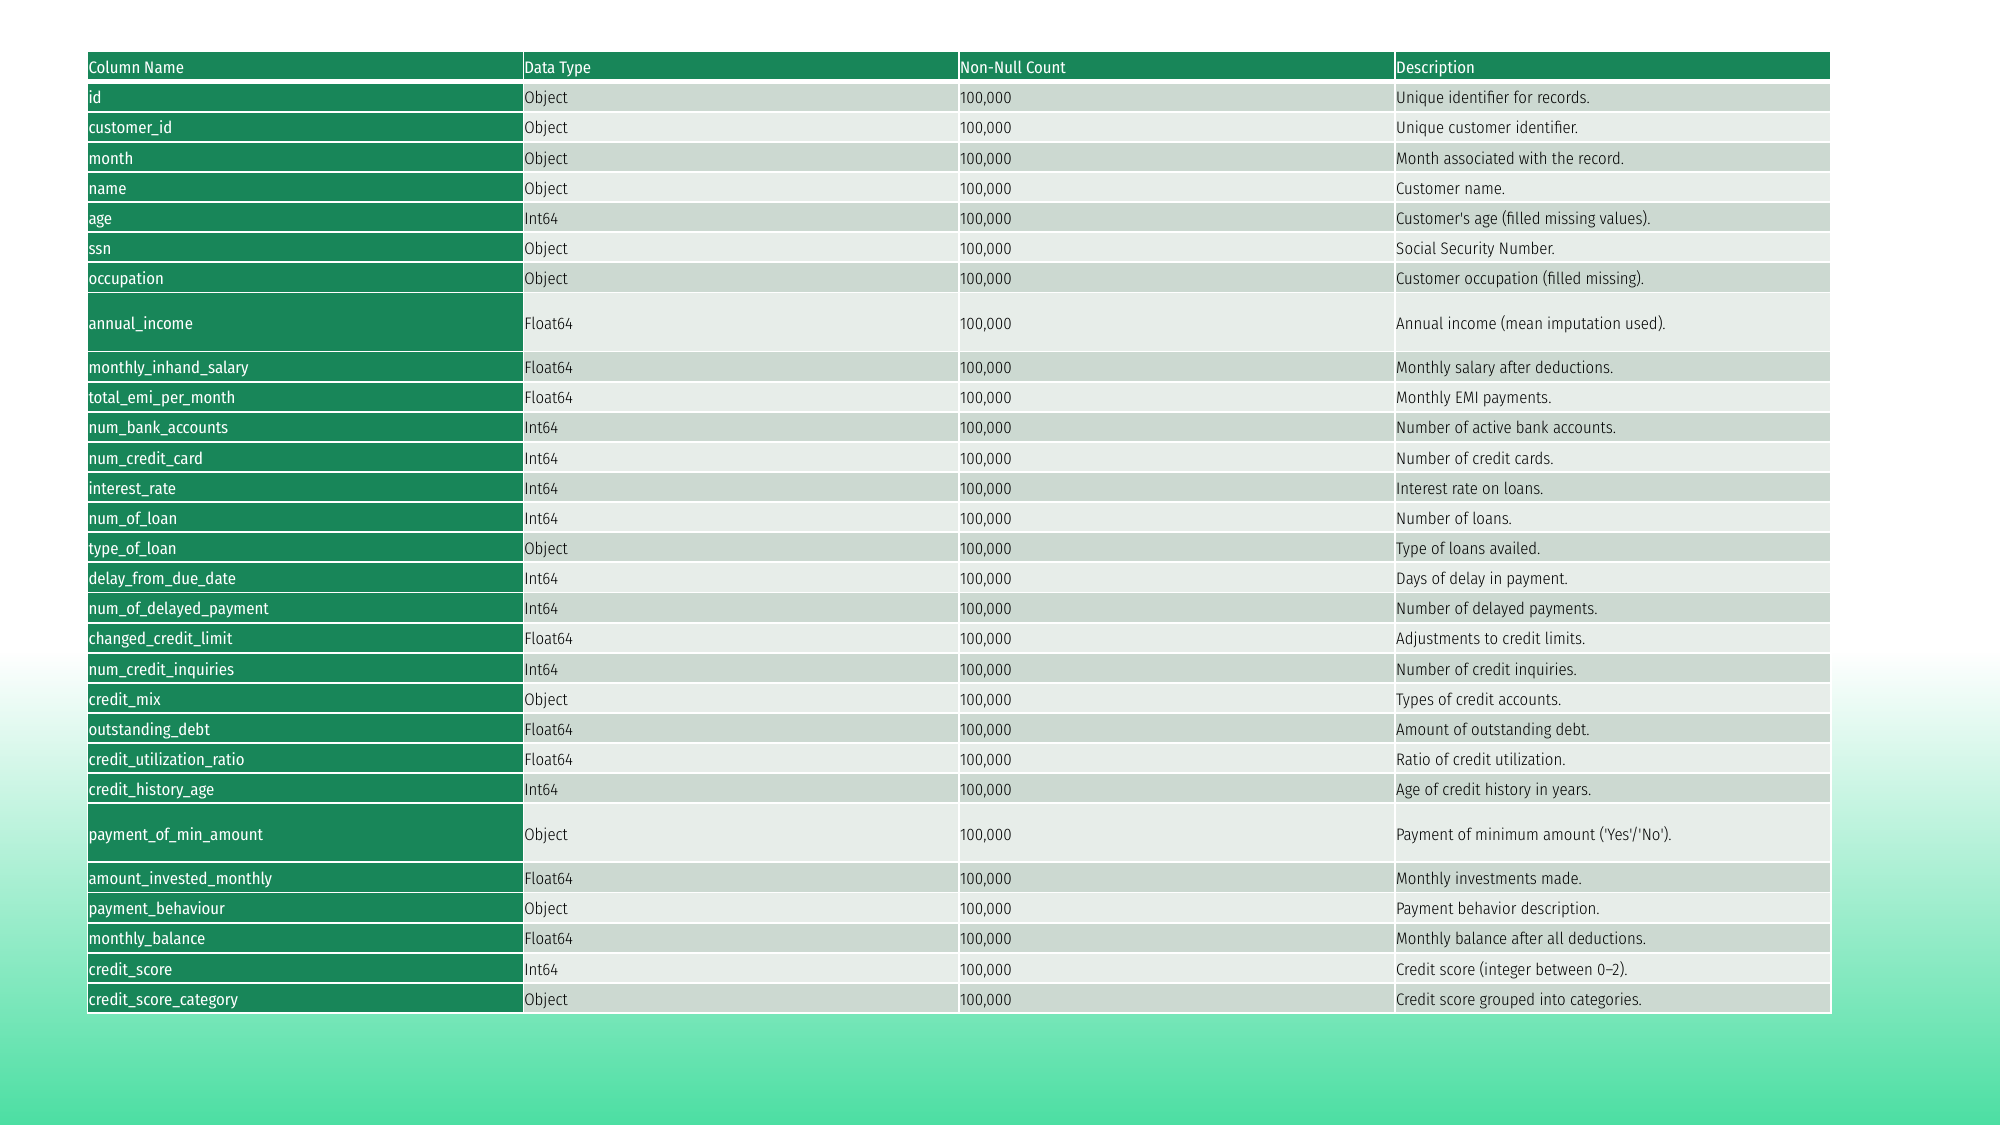

| Column Name | Data Type | Non-Null Count | Description |
| --- | --- | --- | --- |
| id | Object | 100,000 | Unique identifier for records. |
| customer\_id | Object | 100,000 | Unique customer identifier. |
| month | Object | 100,000 | Month associated with the record. |
| name | Object | 100,000 | Customer name. |
| age | Int64 | 100,000 | Customer's age (filled missing values). |
| ssn | Object | 100,000 | Social Security Number. |
| occupation | Object | 100,000 | Customer occupation (filled missing). |
| annual\_income | Float64 | 100,000 | Annual income (mean imputation used). |
| monthly\_inhand\_salary | Float64 | 100,000 | Monthly salary after deductions. |
| total\_emi\_per\_month | Float64 | 100,000 | Monthly EMI payments. |
| num\_bank\_accounts | Int64 | 100,000 | Number of active bank accounts. |
| num\_credit\_card | Int64 | 100,000 | Number of credit cards. |
| interest\_rate | Int64 | 100,000 | Interest rate on loans. |
| num\_of\_loan | Int64 | 100,000 | Number of loans. |
| type\_of\_loan | Object | 100,000 | Type of loans availed. |
| delay\_from\_due\_date | Int64 | 100,000 | Days of delay in payment. |
| num\_of\_delayed\_payment | Int64 | 100,000 | Number of delayed payments. |
| changed\_credit\_limit | Float64 | 100,000 | Adjustments to credit limits. |
| num\_credit\_inquiries | Int64 | 100,000 | Number of credit inquiries. |
| credit\_mix | Object | 100,000 | Types of credit accounts. |
| outstanding\_debt | Float64 | 100,000 | Amount of outstanding debt. |
| credit\_utilization\_ratio | Float64 | 100,000 | Ratio of credit utilization. |
| credit\_history\_age | Int64 | 100,000 | Age of credit history in years. |
| payment\_of\_min\_amount | Object | 100,000 | Payment of minimum amount ('Yes'/'No'). |
| amount\_invested\_monthly | Float64 | 100,000 | Monthly investments made. |
| payment\_behaviour | Object | 100,000 | Payment behavior description. |
| monthly\_balance | Float64 | 100,000 | Monthly balance after all deductions. |
| credit\_score | Int64 | 100,000 | Credit score (integer between 0–2). |
| credit\_score\_category | Object | 100,000 | Credit score grouped into categories. |